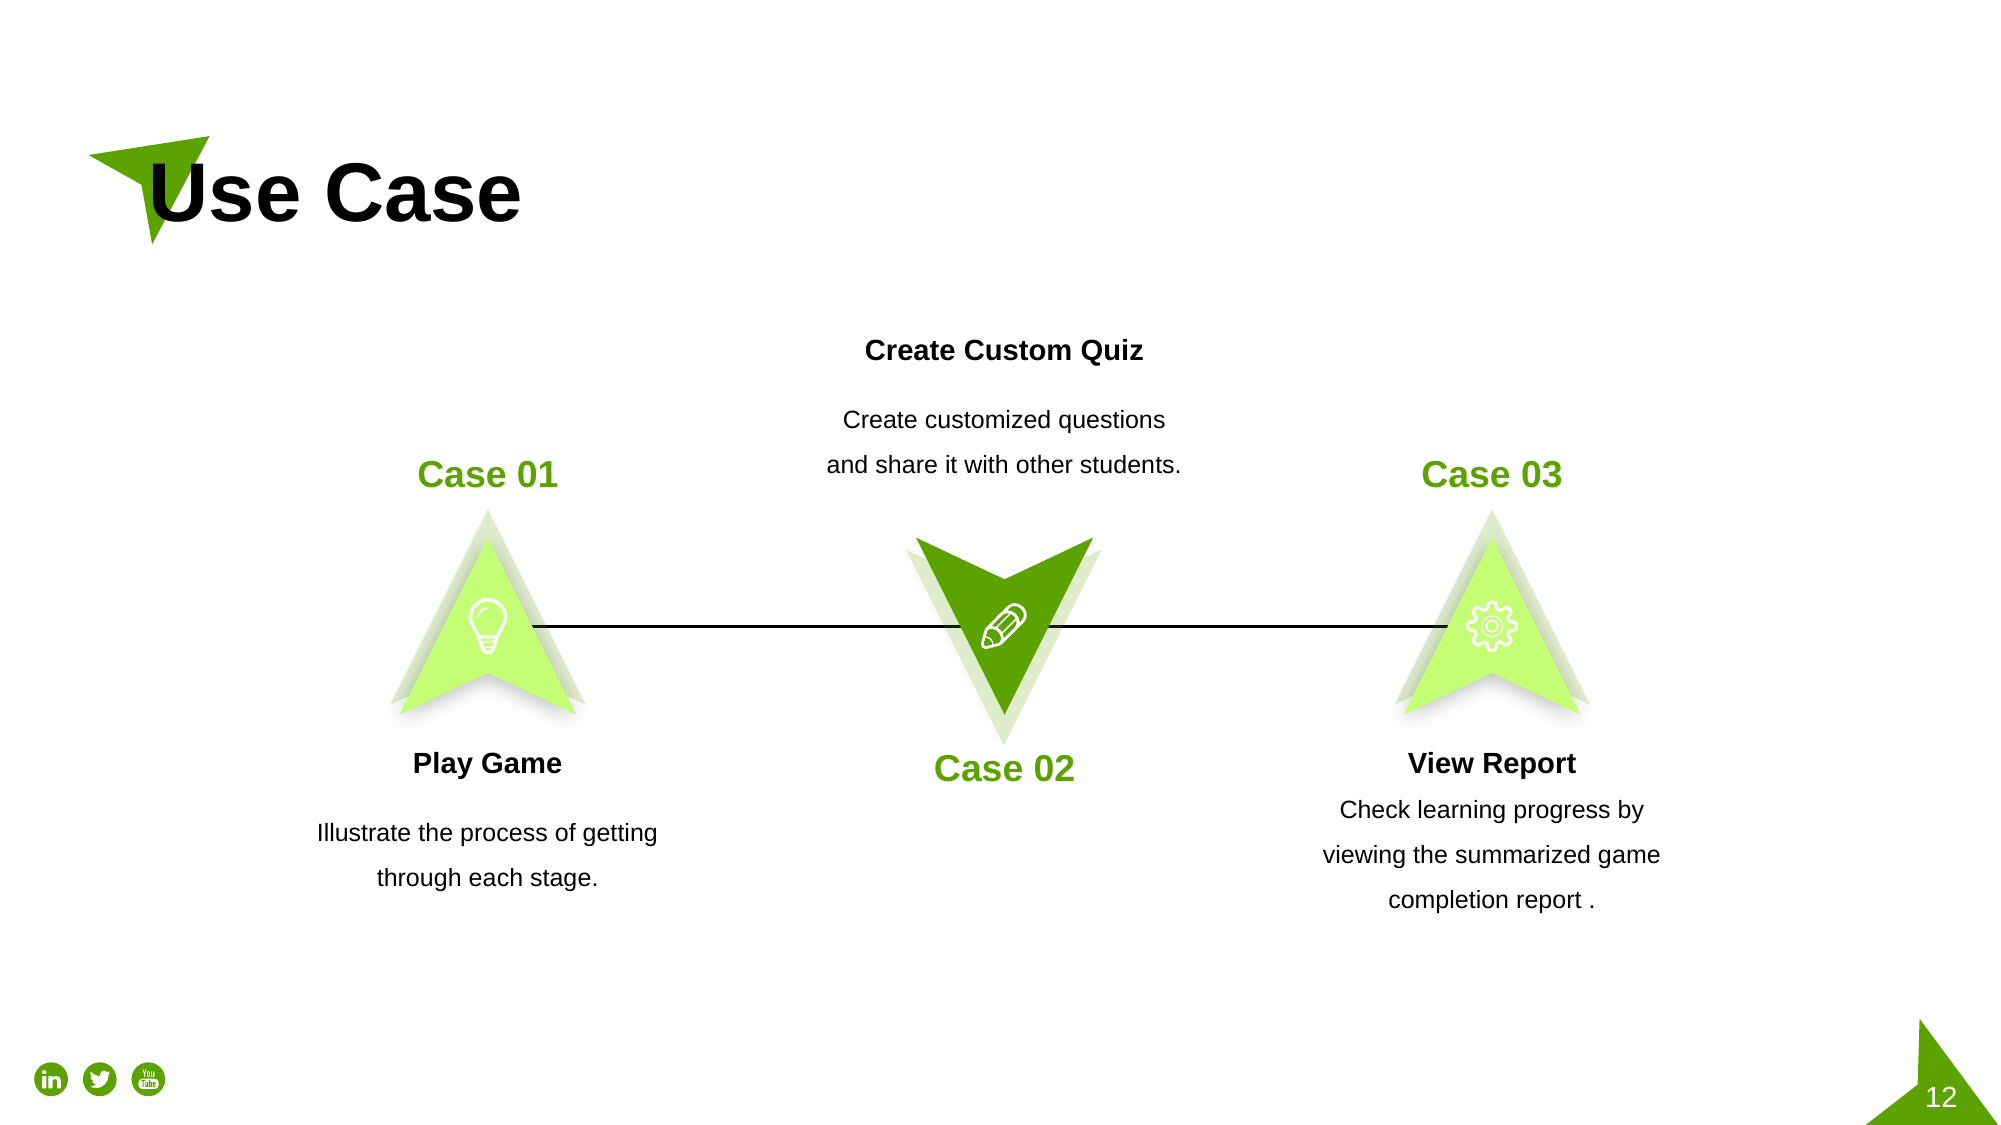

# Use Case
Create Custom Quiz
Create customized questions and share it with other students.

Case 02
Case 01

Play Game
Illustrate the process of getting through each stage.
Case 03

View Report
Check learning progress by viewing the summarized game completion report .